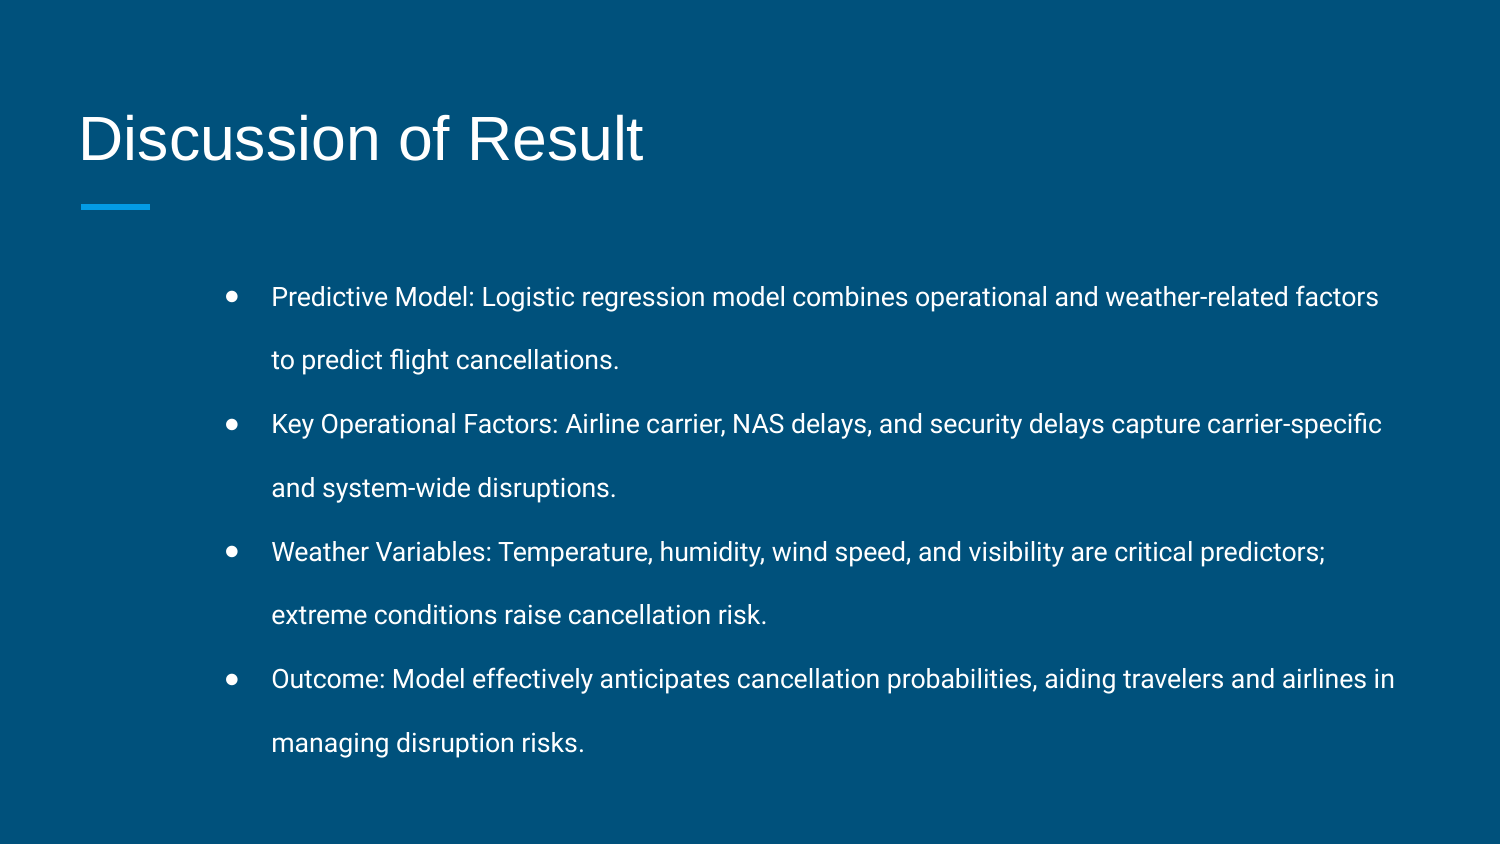

# Discussion of Result
Predictive Model: Logistic regression model combines operational and weather-related factors to predict flight cancellations.
Key Operational Factors: Airline carrier, NAS delays, and security delays capture carrier-specific and system-wide disruptions.
Weather Variables: Temperature, humidity, wind speed, and visibility are critical predictors; extreme conditions raise cancellation risk.
Outcome: Model effectively anticipates cancellation probabilities, aiding travelers and airlines in managing disruption risks.